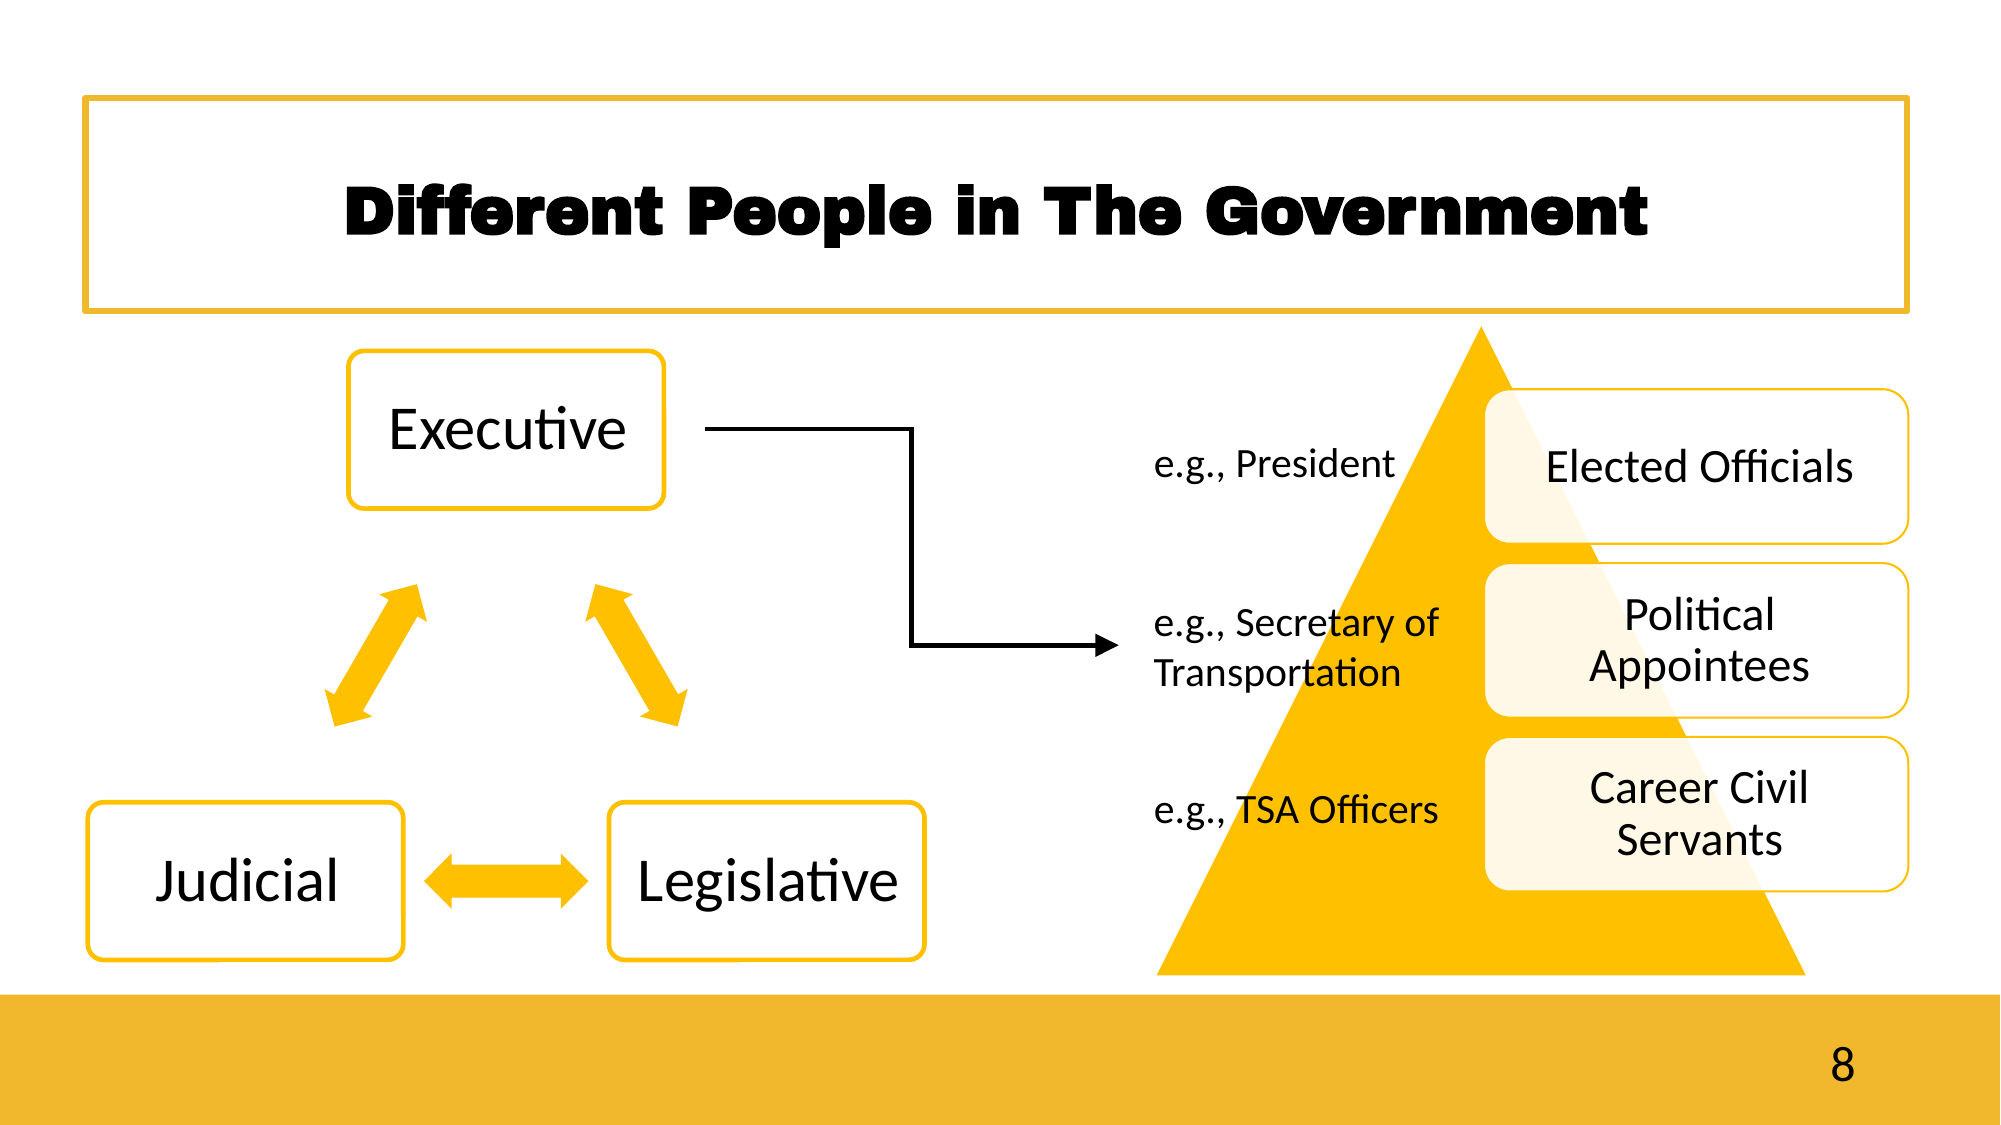

Different People in The Government
Elected Officials
Political Appointees
Career Civil Servants
Executive

Legislative

Judicial

e.g., President
e.g., Secretary of
Transportation
e.g., TSA Officers